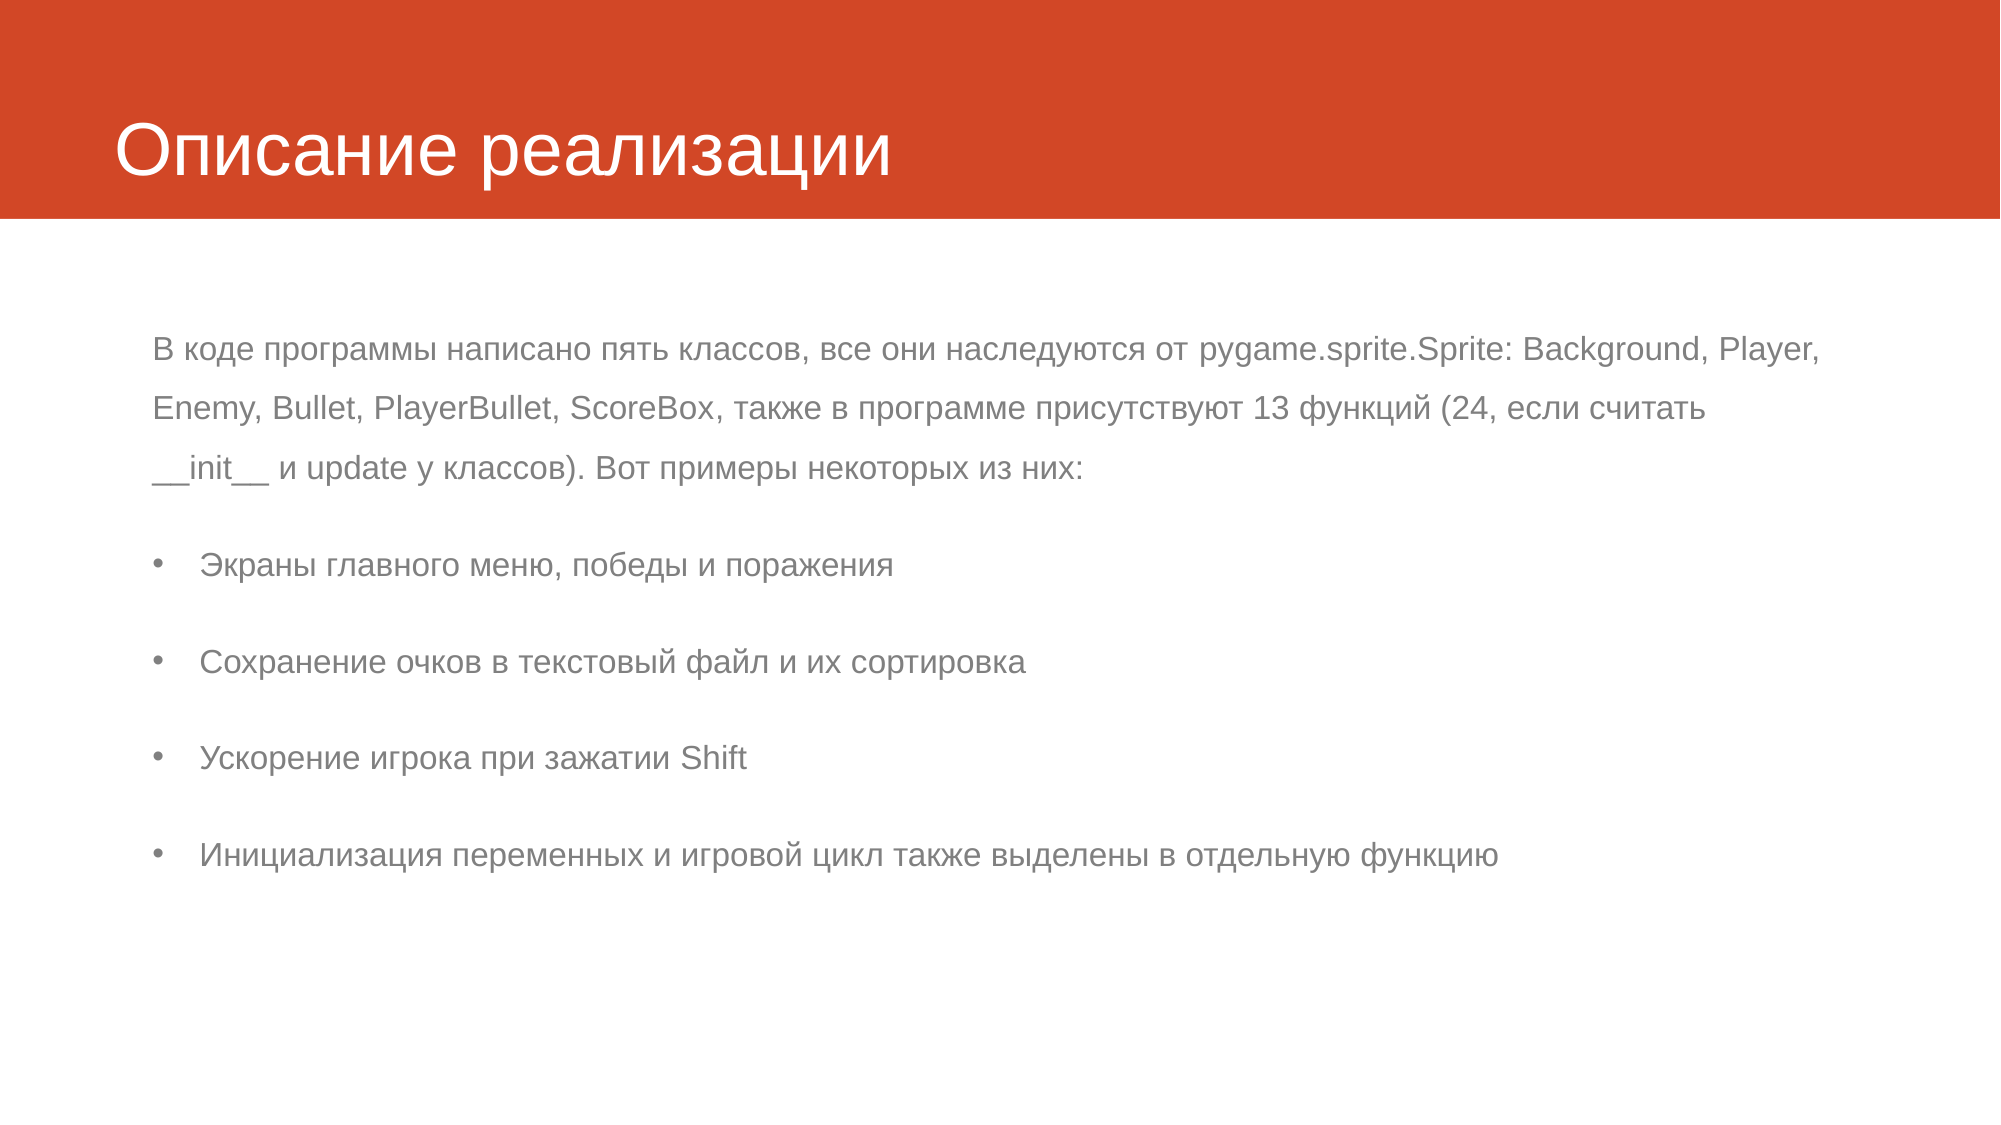

# Описание реализации
В коде программы написано пять классов, все они наследуются от pygame.sprite.Sprite: Background, Player, Enemy, Bullet, PlayerBullet, ScoreBox, также в программе присутствуют 13 функций (24, если считать __init__ и update у классов). Вот примеры некоторых из них:
Экраны главного меню, победы и поражения
Сохранение очков в текстовый файл и их сортировка
Ускорение игрока при зажатии Shift
Инициализация переменных и игровой цикл также выделены в отдельную функцию